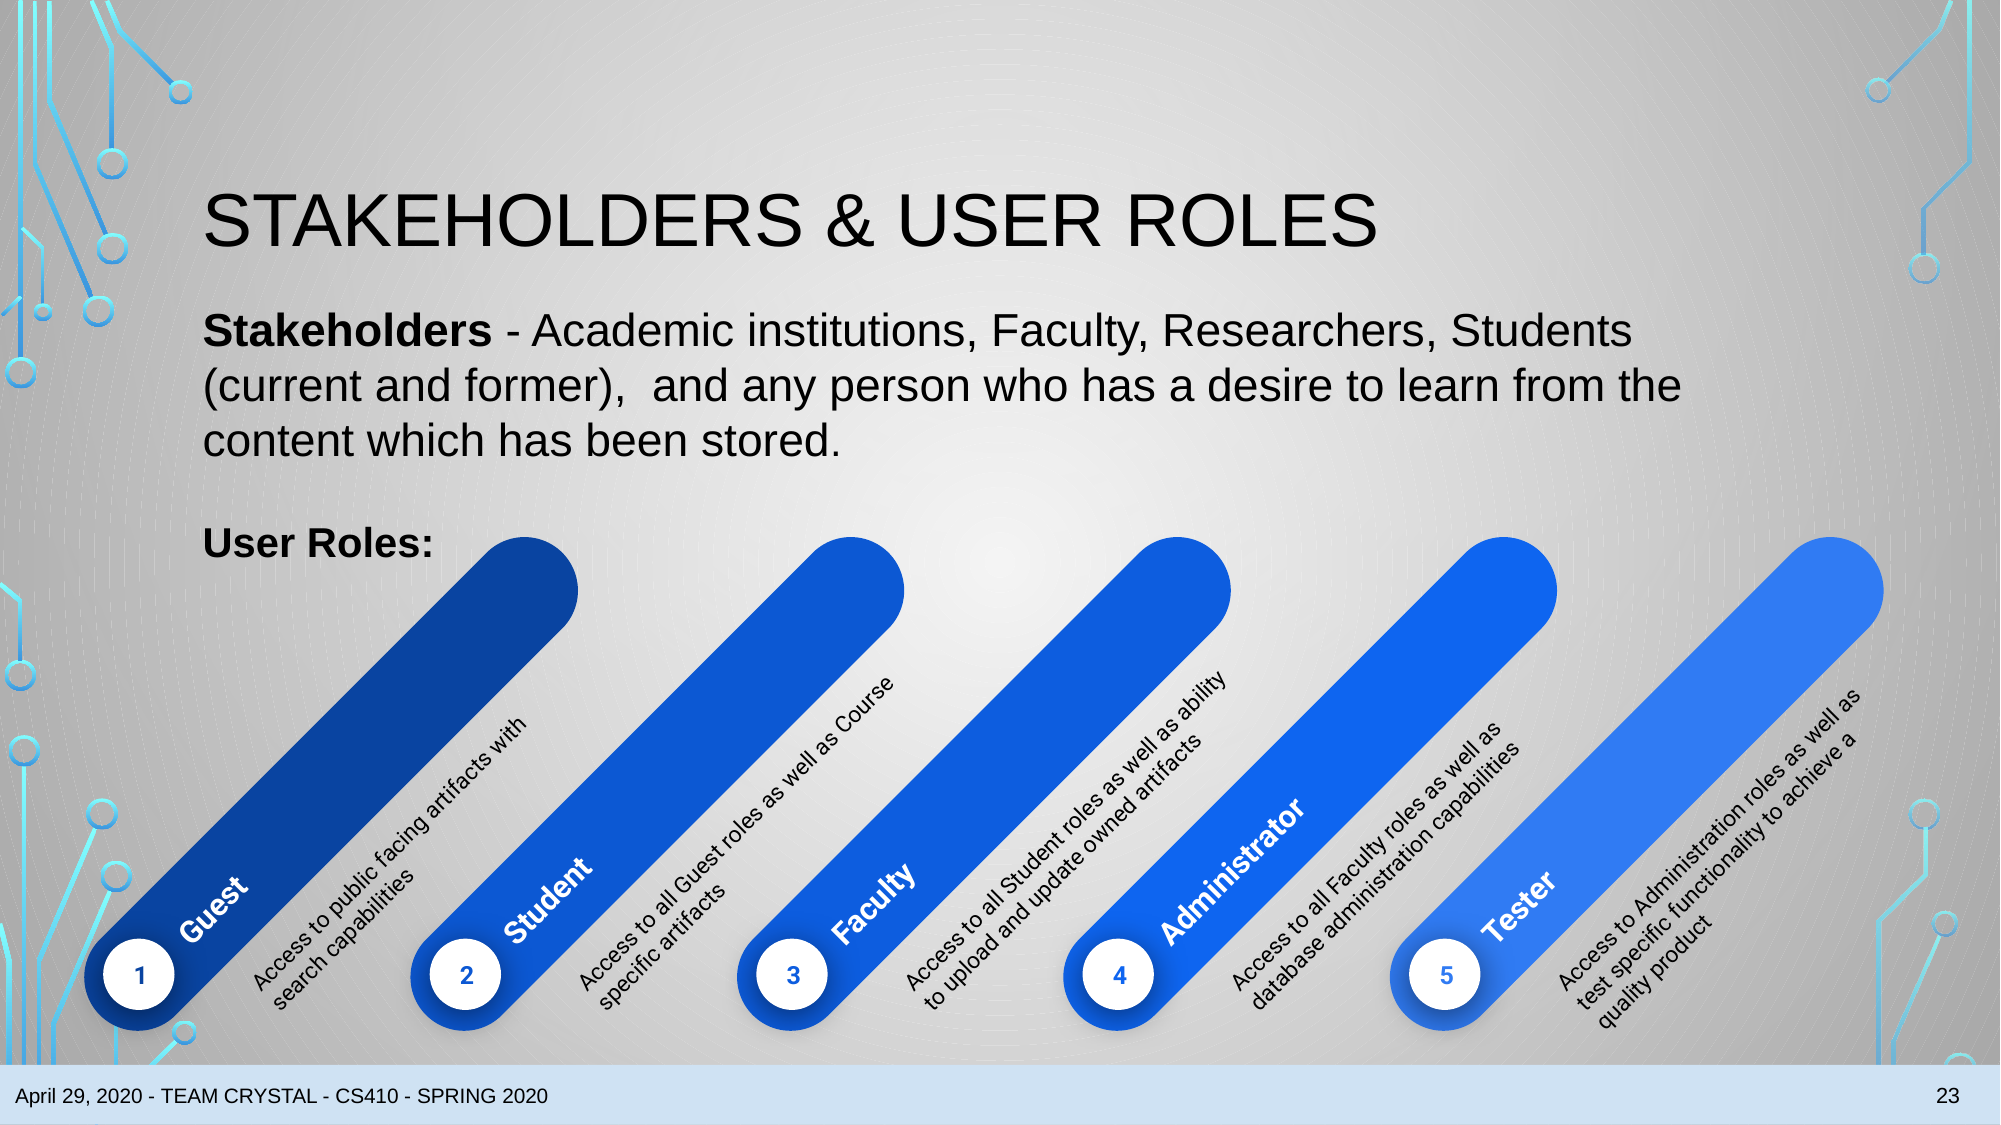

# STAKEHOLDERS & USER ROLES
Stakeholders - Academic institutions, Faculty, Researchers, Students (current and former),  and any person who has a desire to learn from the content which has been stored.

User Roles:

Guest
Access to public facing artifacts with search capabilities
1

Student
Access to all Guest roles as well as Course specific artifacts
2

Faculty
Access to all Student roles as well as ability to upload and update owned artifacts
3

Administrator
Access to all Faculty roles as well as database administration capabilities
4

Tester
Access to Administration roles as well as test specific functionality to achieve a quality product
5
23